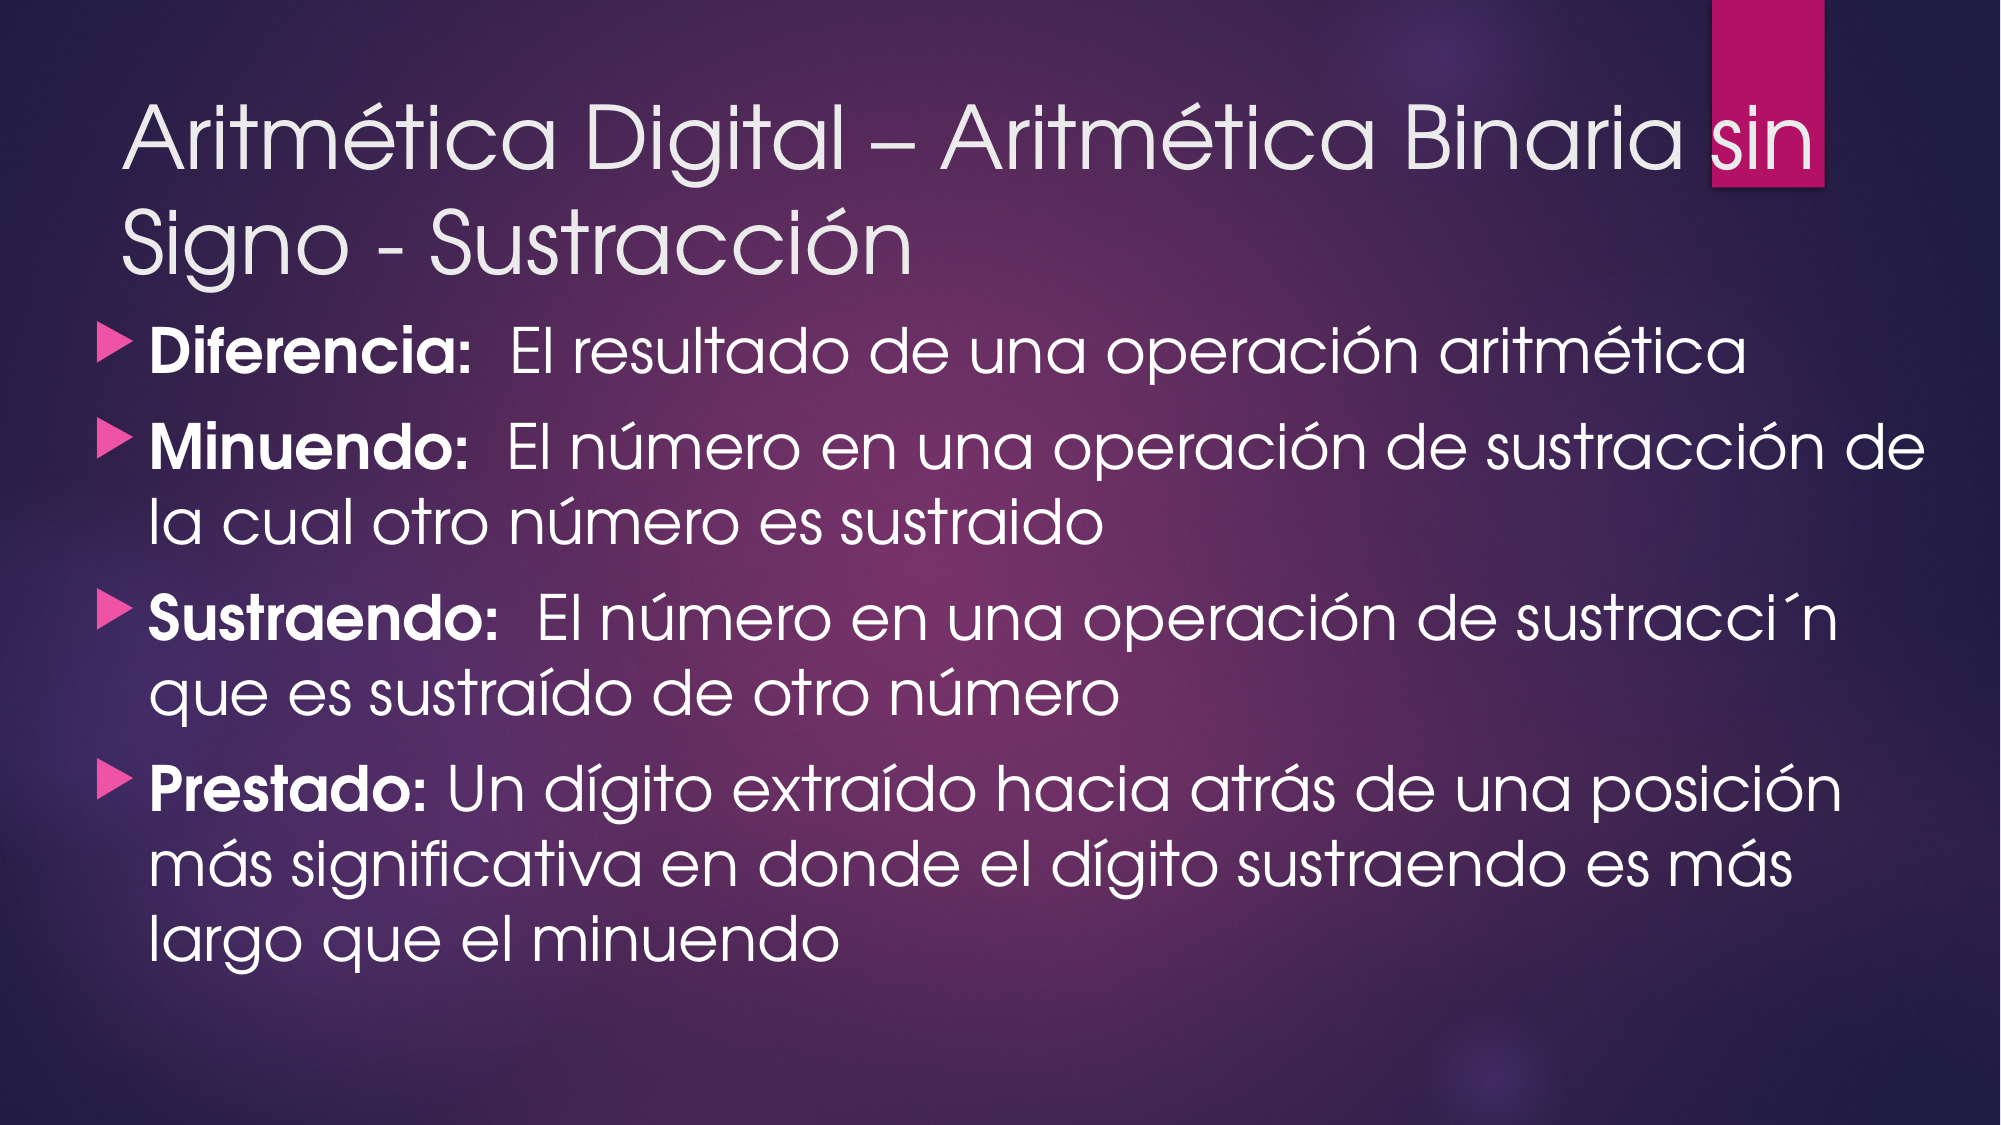

# Aritmética Digital – Aritmética Binaria sin Signo - Sustracción

Diferencia:  El resultado de una operación aritmética
Minuendo:  El número en una operación de sustracción de la cual otro número es sustraido
Sustraendo:  El número en una operación de sustracci´n que es sustraído de otro número
Prestado: Un dígito extraído hacia atrás de una posición más significativa en donde el dígito sustraendo es más largo que el minuendo